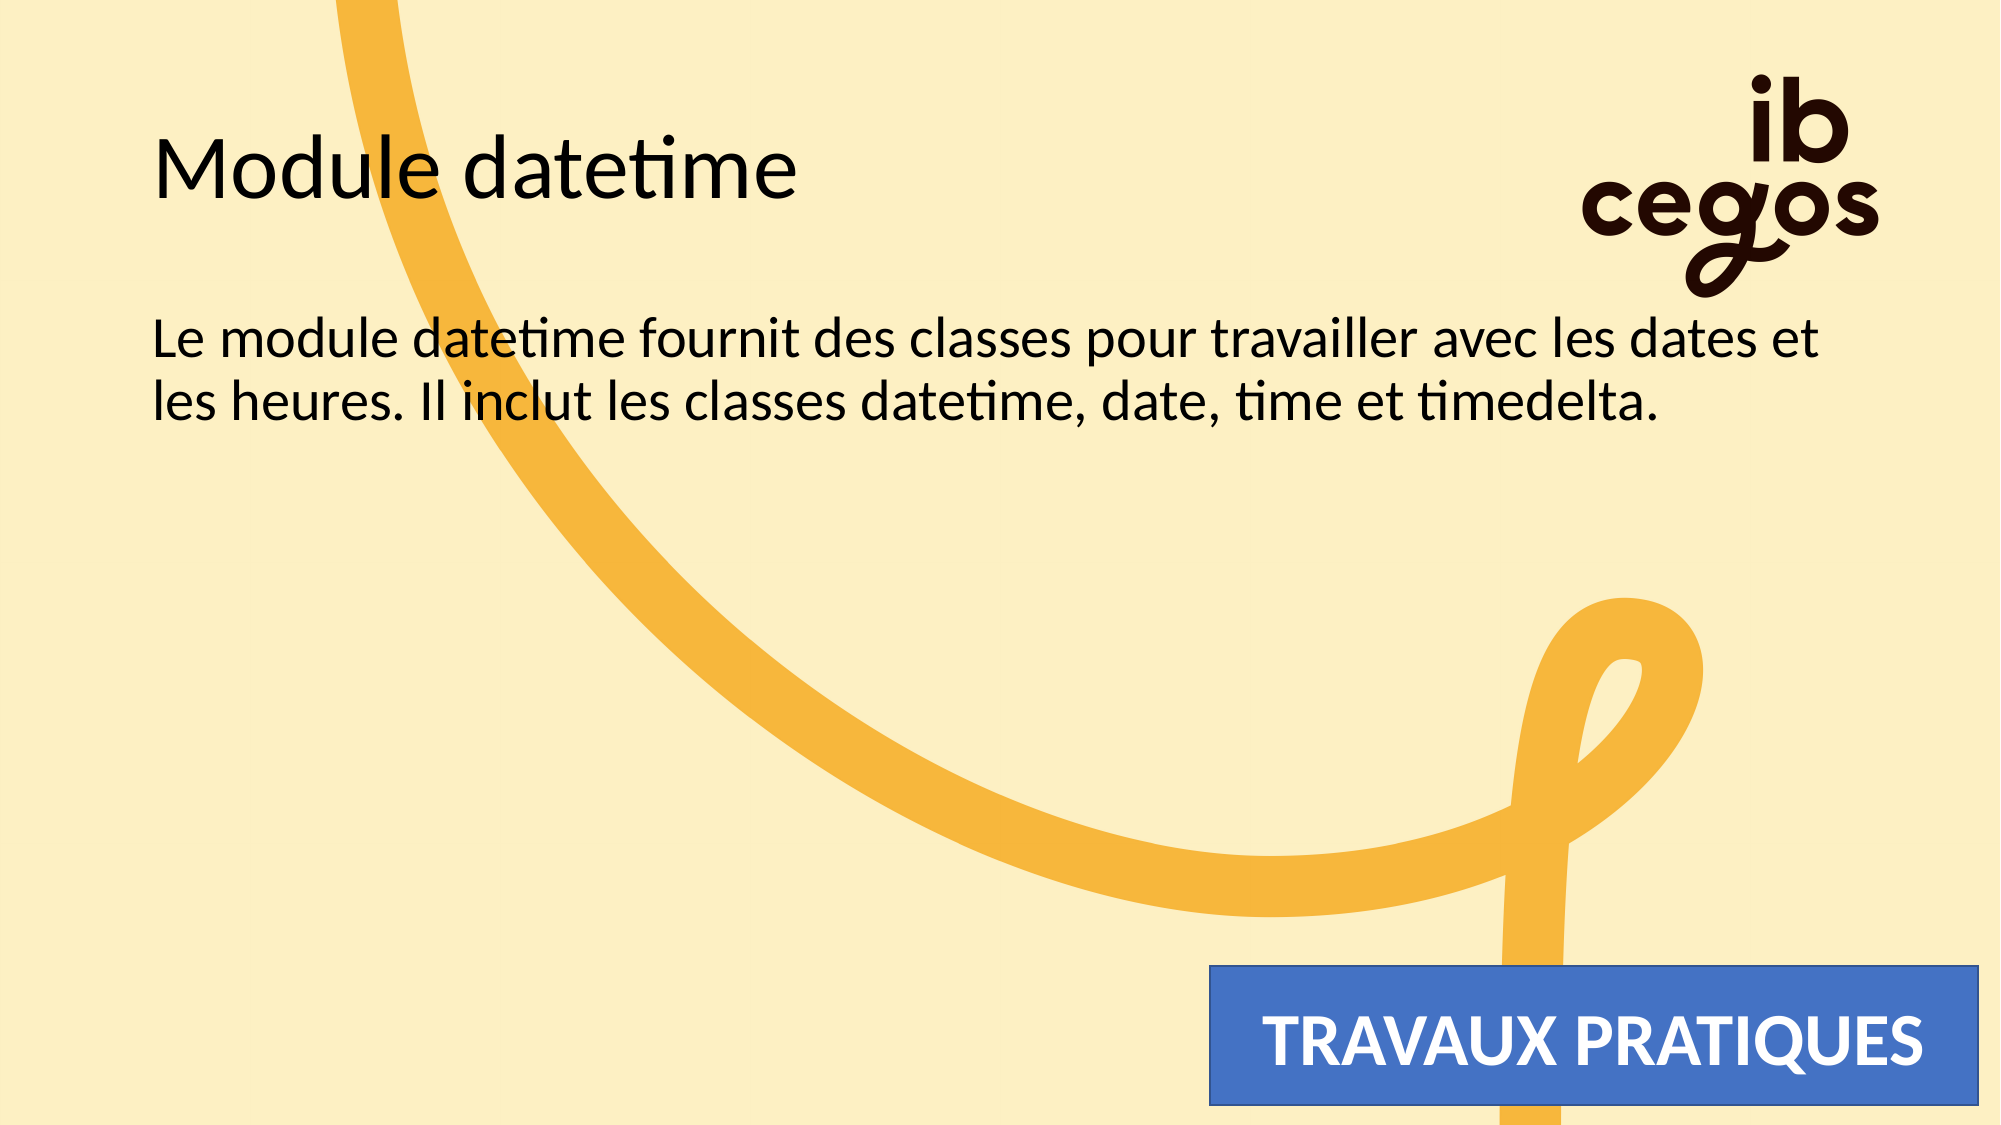

# Module datetime
Le module datetime fournit des classes pour travailler avec les dates et les heures. Il inclut les classes datetime, date, time et timedelta.
TRAVAUX PRATIQUES